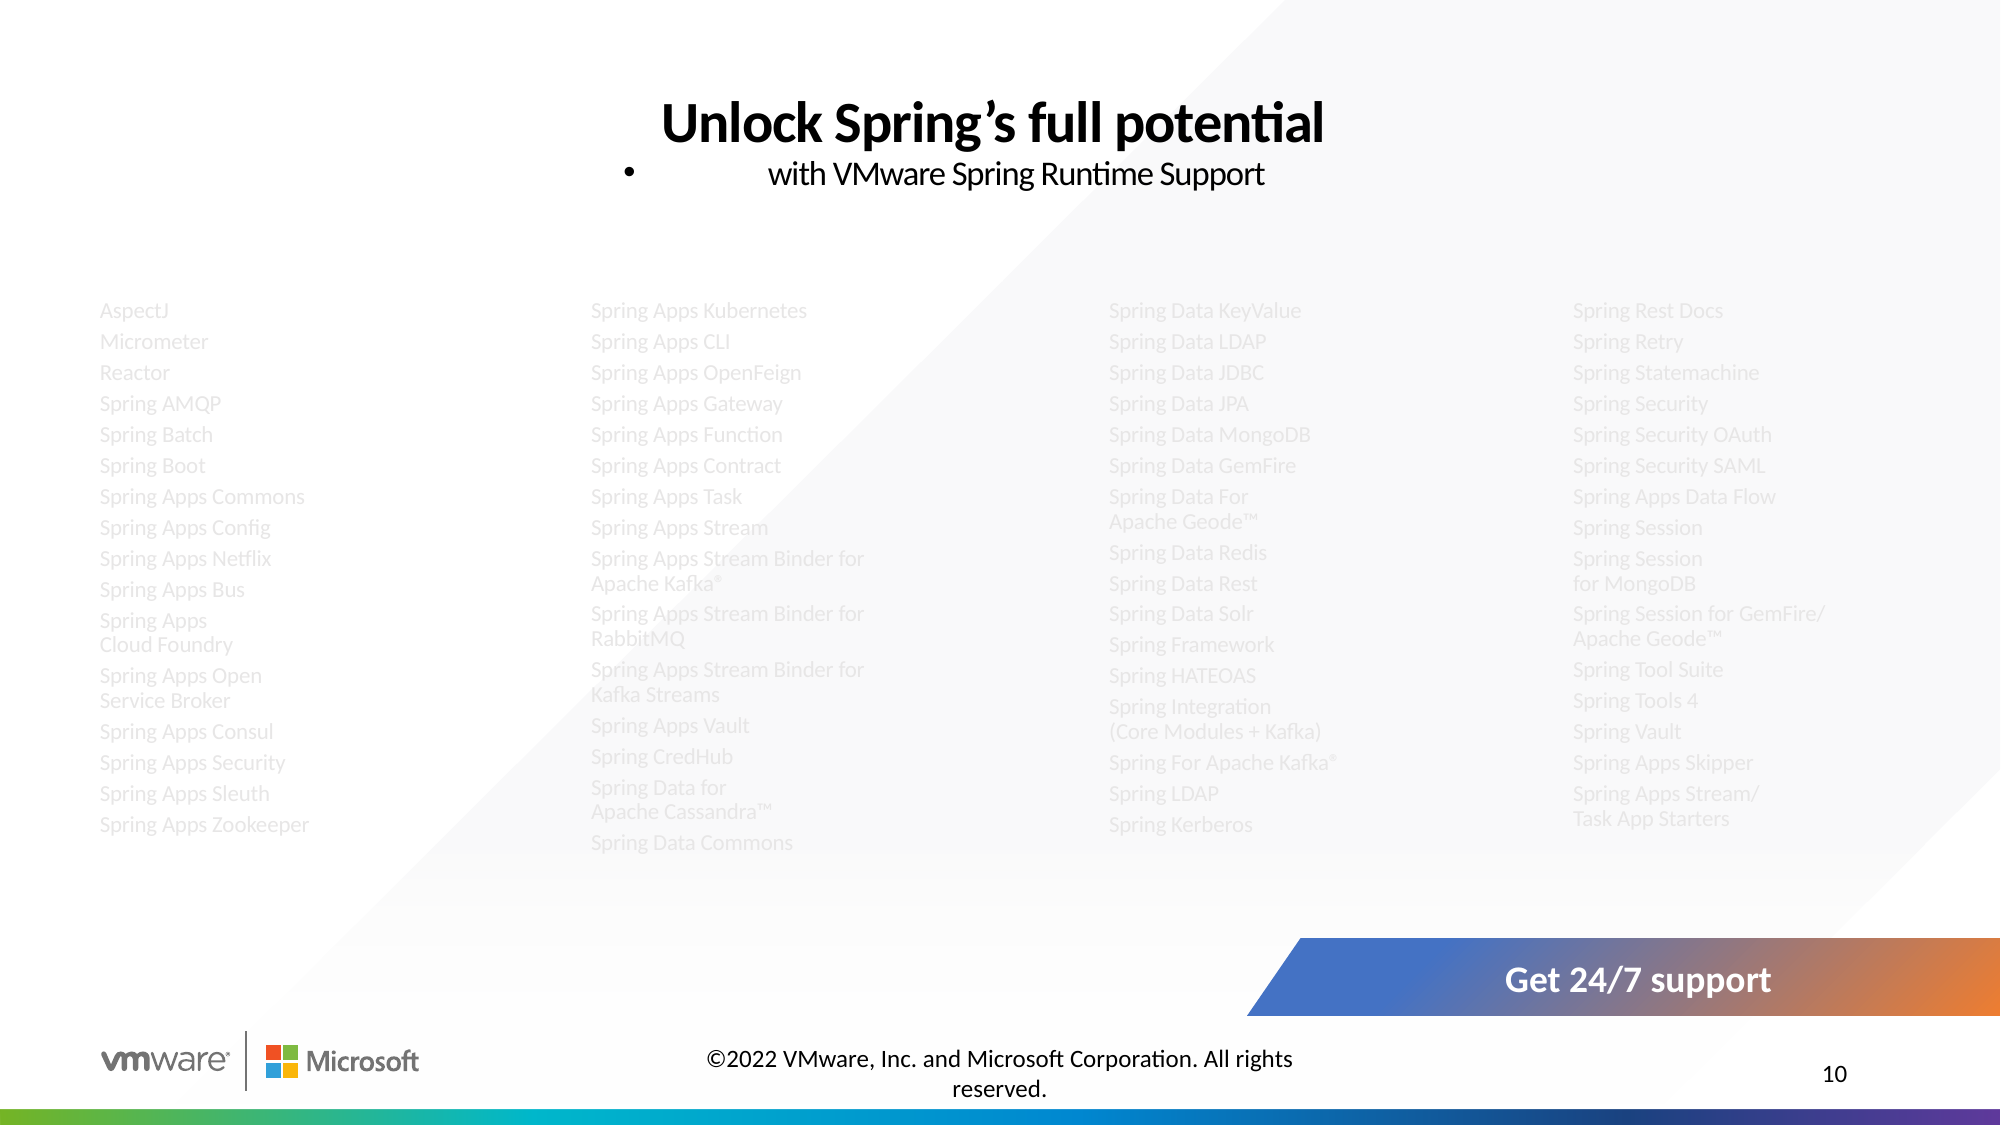

# Unlock Spring’s full potential
with VMware Spring Runtime Support
AspectJ
Micrometer
Reactor
Spring AMQP
Spring Batch
Spring Boot
Spring Apps Commons
Spring Apps Config
Spring Apps Netflix
Spring Apps Bus
Spring Apps
Cloud Foundry
Spring Apps Open
Service Broker
Spring Apps Consul
Spring Apps Security
Spring Apps Sleuth
Spring Apps Zookeeper
Spring Apps Kubernetes
Spring Apps CLI
Spring Apps OpenFeign
Spring Apps Gateway
Spring Apps Function
Spring Apps Contract
Spring Apps Task
Spring Apps Stream
Spring Apps Stream Binder for Apache Kafka®
Spring Apps Stream Binder for RabbitMQ
Spring Apps Stream Binder for Kafka Streams
Spring Apps Vault
Spring CredHub
Spring Data for
Apache Cassandra™
Spring Data Commons
Spring Data KeyValue
Spring Data LDAP
Spring Data JDBC
Spring Data JPA
Spring Data MongoDB
Spring Data GemFire
Spring Data For
Apache Geode™
Spring Data Redis
Spring Data Rest
Spring Data Solr
Spring Framework
Spring HATEOAS
Spring Integration
(Core Modules + Kafka)
Spring For Apache Kafka®
Spring LDAP
Spring Kerberos
Spring Rest Docs
Spring Retry
Spring Statemachine
Spring Security
Spring Security OAuth
Spring Security SAML
Spring Apps Data Flow
Spring Session
Spring Session
for MongoDB
Spring Session for GemFire/
Apache Geode™
Spring Tool Suite
Spring Tools 4
Spring Vault
Spring Apps Skipper
Spring Apps Stream/
Task App Starters
Get 24/7 support
©2022 VMware, Inc. and Microsoft Corporation. All rights reserved.
10